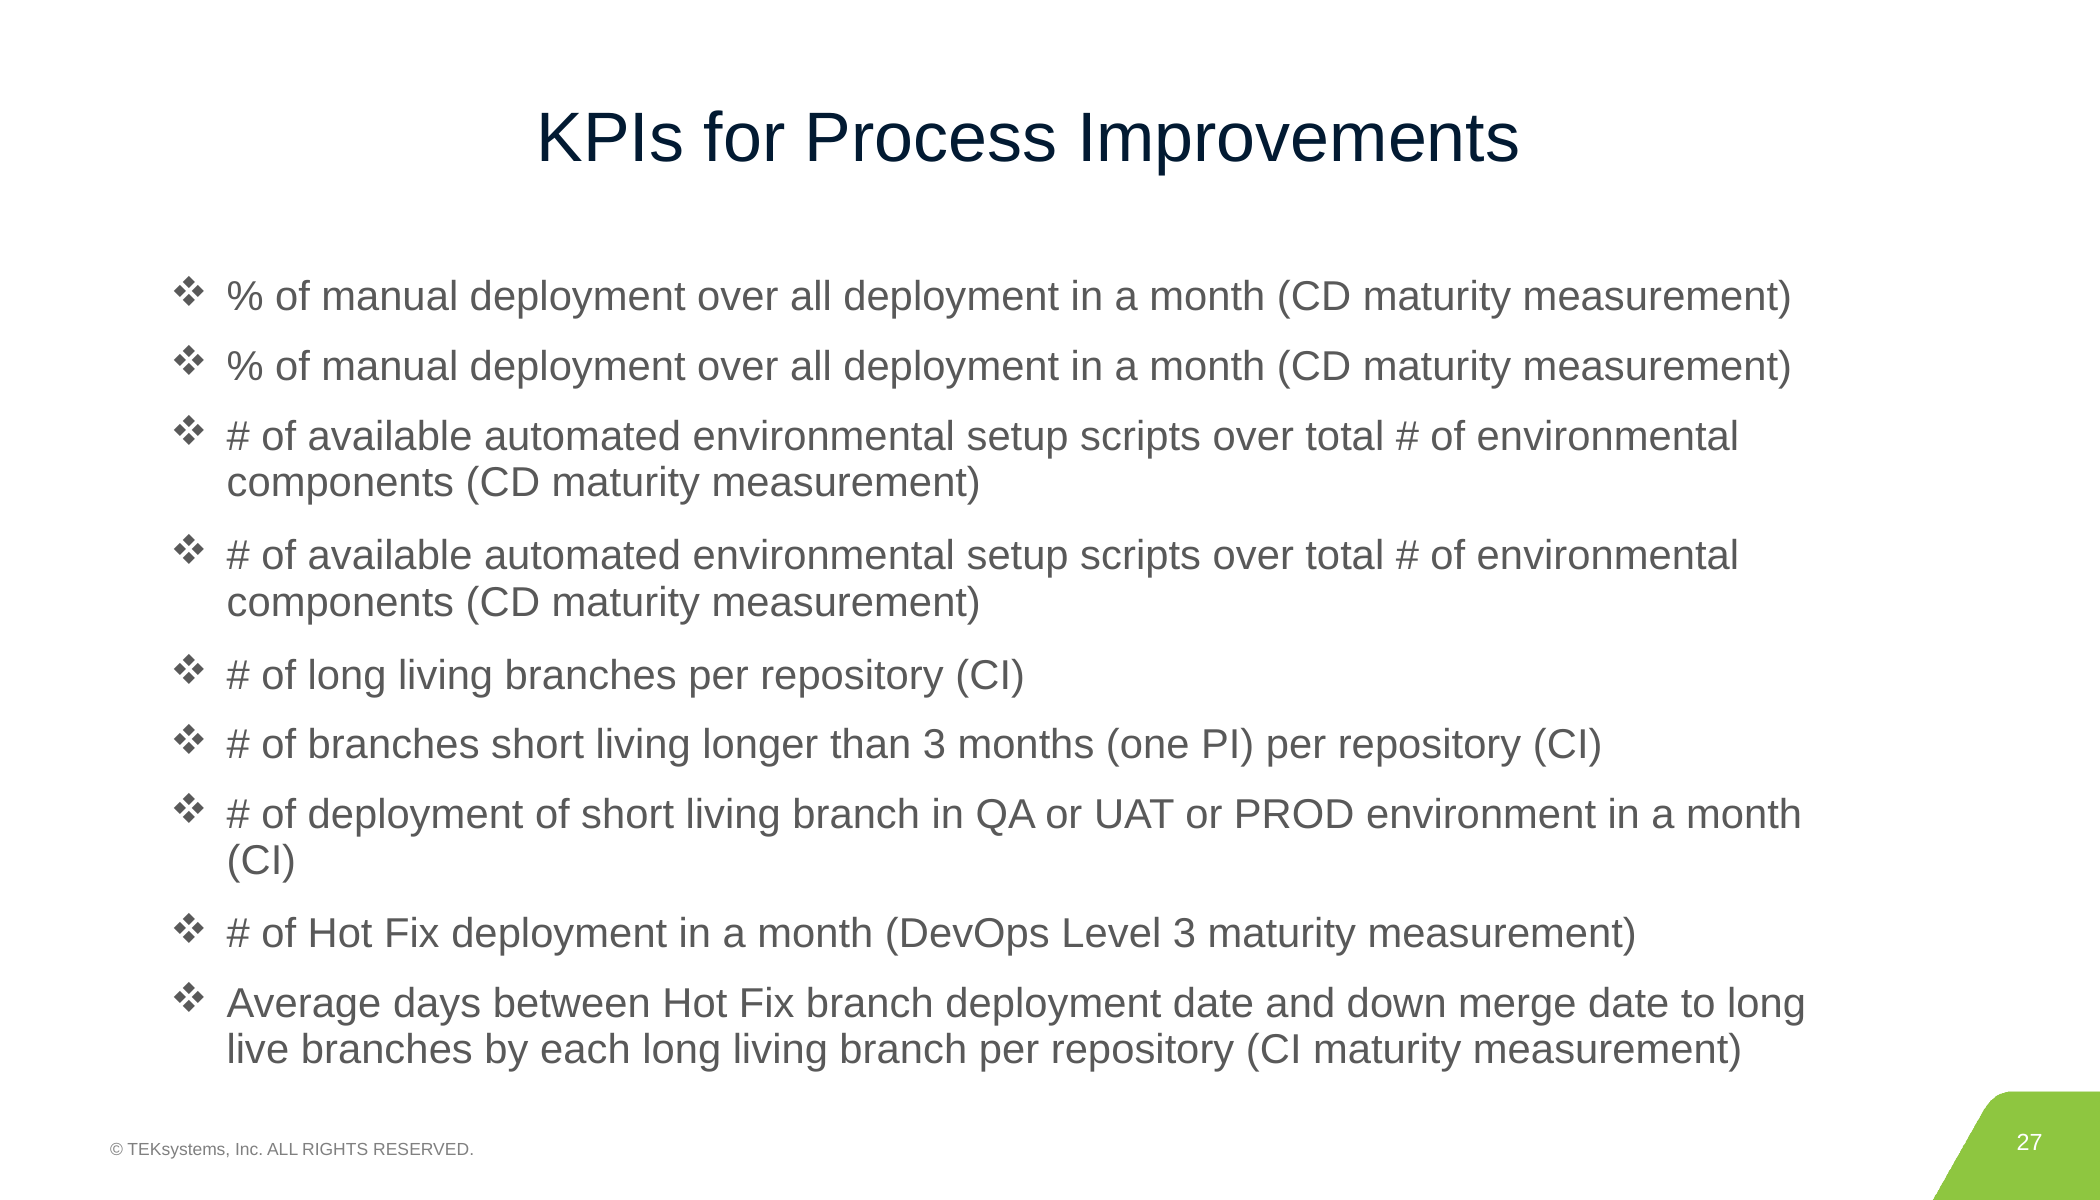

KPIs for Process Improvements
| % of manual deployment over all deployment in a month (CD maturity measurement) |
| --- |
| % of manual deployment over all deployment in a month (CD maturity measurement) |
| # of available automated environmental setup scripts over total # of environmental components (CD maturity measurement) |
| # of available automated environmental setup scripts over total # of environmental components (CD maturity measurement) |
| # of long living branches per repository (CI) |
| # of branches short living longer than 3 months (one PI) per repository (CI) |
| # of deployment of short living branch in QA or UAT or PROD environment in a month (CI) |
| # of Hot Fix deployment in a month (DevOps Level 3 maturity measurement) |
| Average days between Hot Fix branch deployment date and down merge date to long live branches by each long living branch per repository (CI maturity measurement) |

27